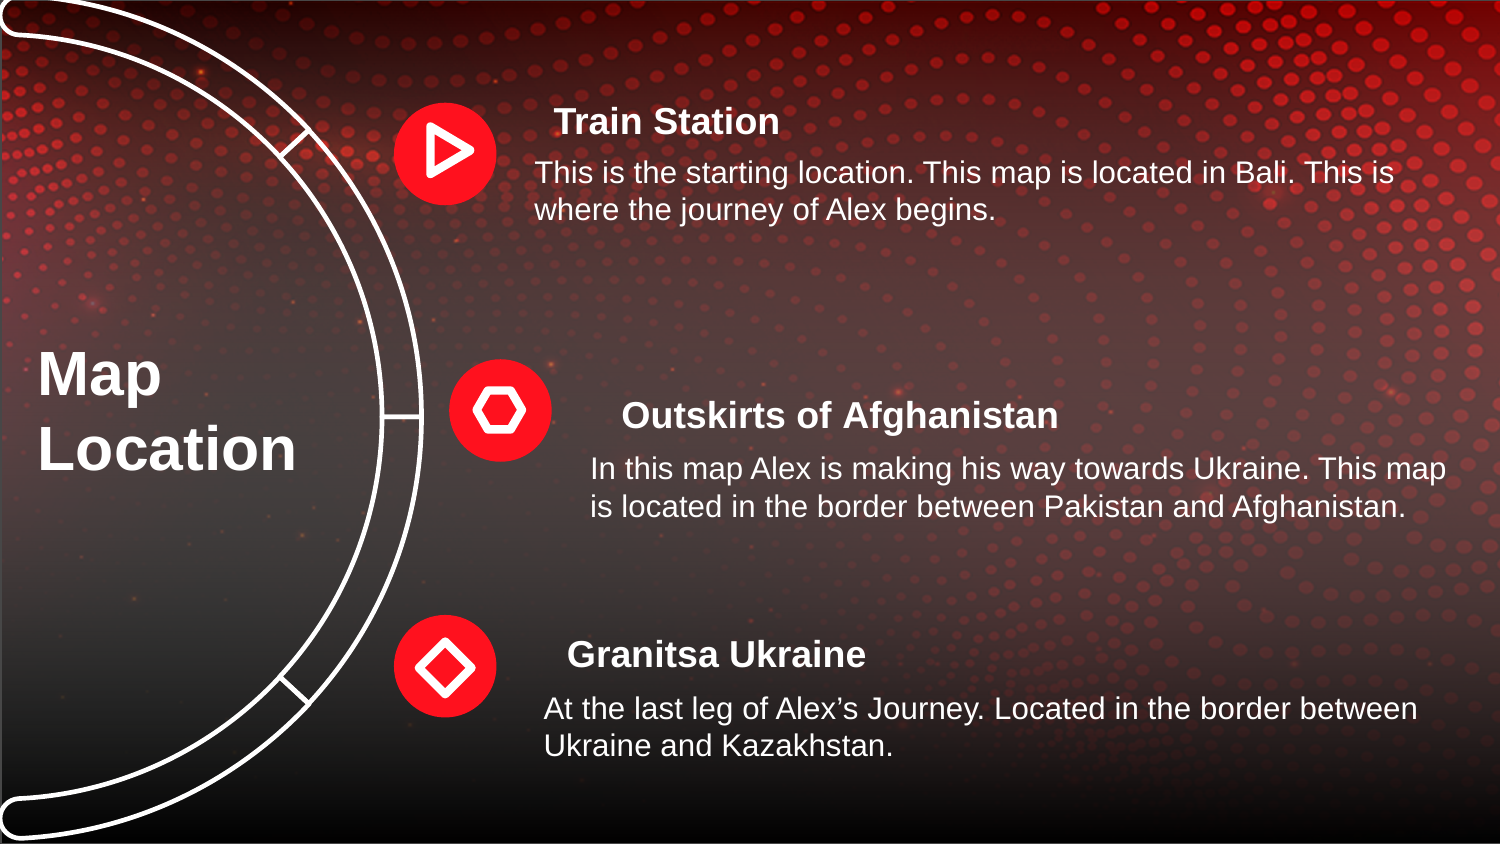

Train Station

This is the starting location. This map is located in Bali. This is where the journey of Alex begins.
# Map Location

Outskirts of Afghanistan

In this map Alex is making his way towards Ukraine. This map is located in the border between Pakistan and Afghanistan.

Granitsa Ukraine

At the last leg of Alex’s Journey. Located in the border between Ukraine and Kazakhstan.